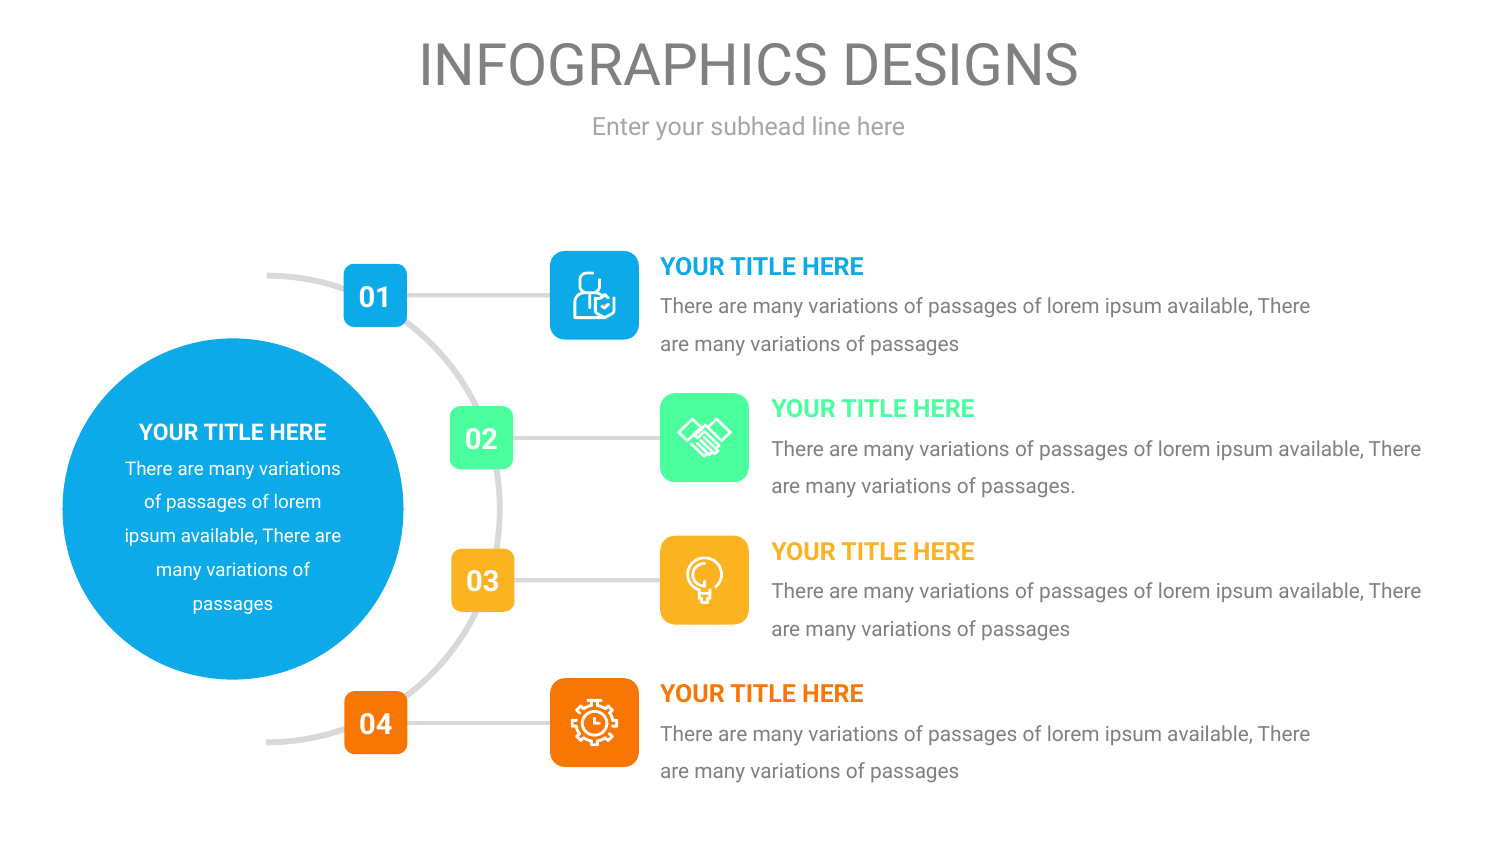

# INFOGRAPHICS DESIGNS
Enter your subhead line here
YOUR TITLE HERE
There are many variations of passages of lorem ipsum available, There are many variations of passages

01

YOUR TITLE HERE
There are many variations of passages of lorem ipsum available, There are many variations of passages
YOUR TITLE HERE
There are many variations of passages of lorem ipsum available, There are many variations of passages.

02

YOUR TITLE HERE
There are many variations of passages of lorem ipsum available, There are many variations of passages

03

YOUR TITLE HERE
There are many variations of passages of lorem ipsum available, There are many variations of passages

04